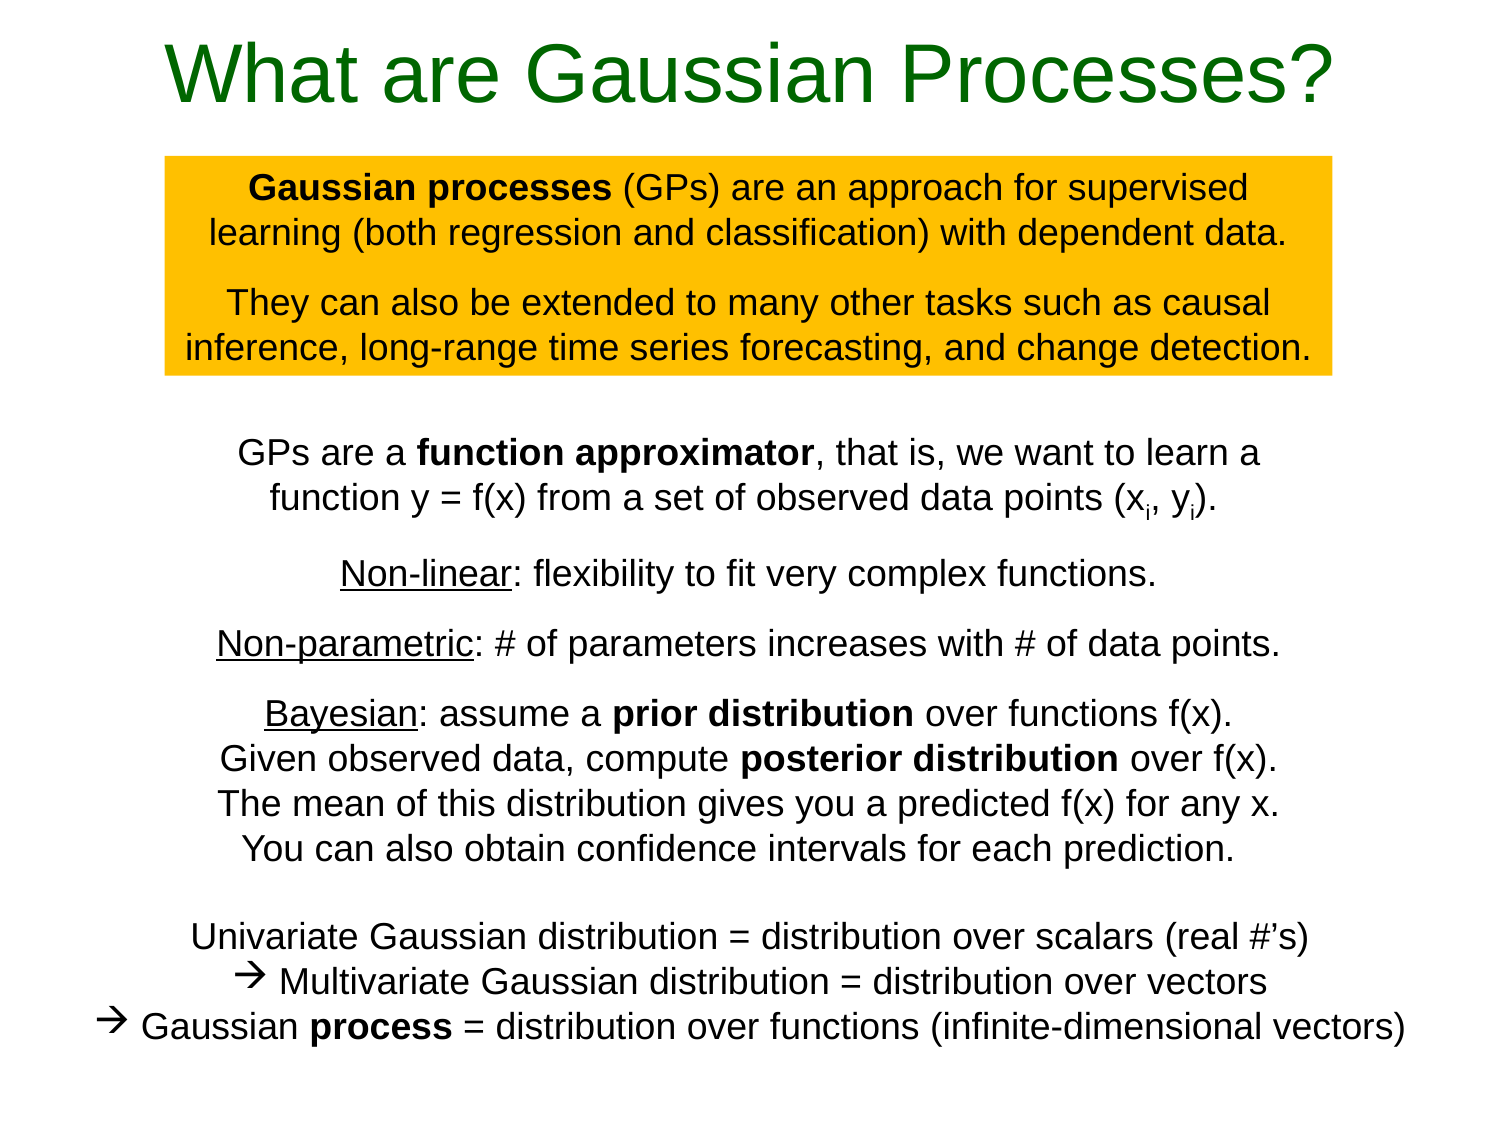

What are Gaussian Processes?
Gaussian processes (GPs) are an approach for supervised learning (both regression and classification) with dependent data.
They can also be extended to many other tasks such as causal inference, long-range time series forecasting, and change detection.
GPs are a function approximator, that is, we want to learn a function y = f(x) from a set of observed data points (xi, yi).
Non-linear: flexibility to fit very complex functions.
Non-parametric: # of parameters increases with # of data points.
Bayesian: assume a prior distribution over functions f(x).
Given observed data, compute posterior distribution over f(x).
The mean of this distribution gives you a predicted f(x) for any x.
You can also obtain confidence intervals for each prediction.
Univariate Gaussian distribution = distribution over scalars (real #’s)
Multivariate Gaussian distribution = distribution over vectors
Gaussian process = distribution over functions (infinite-dimensional vectors)